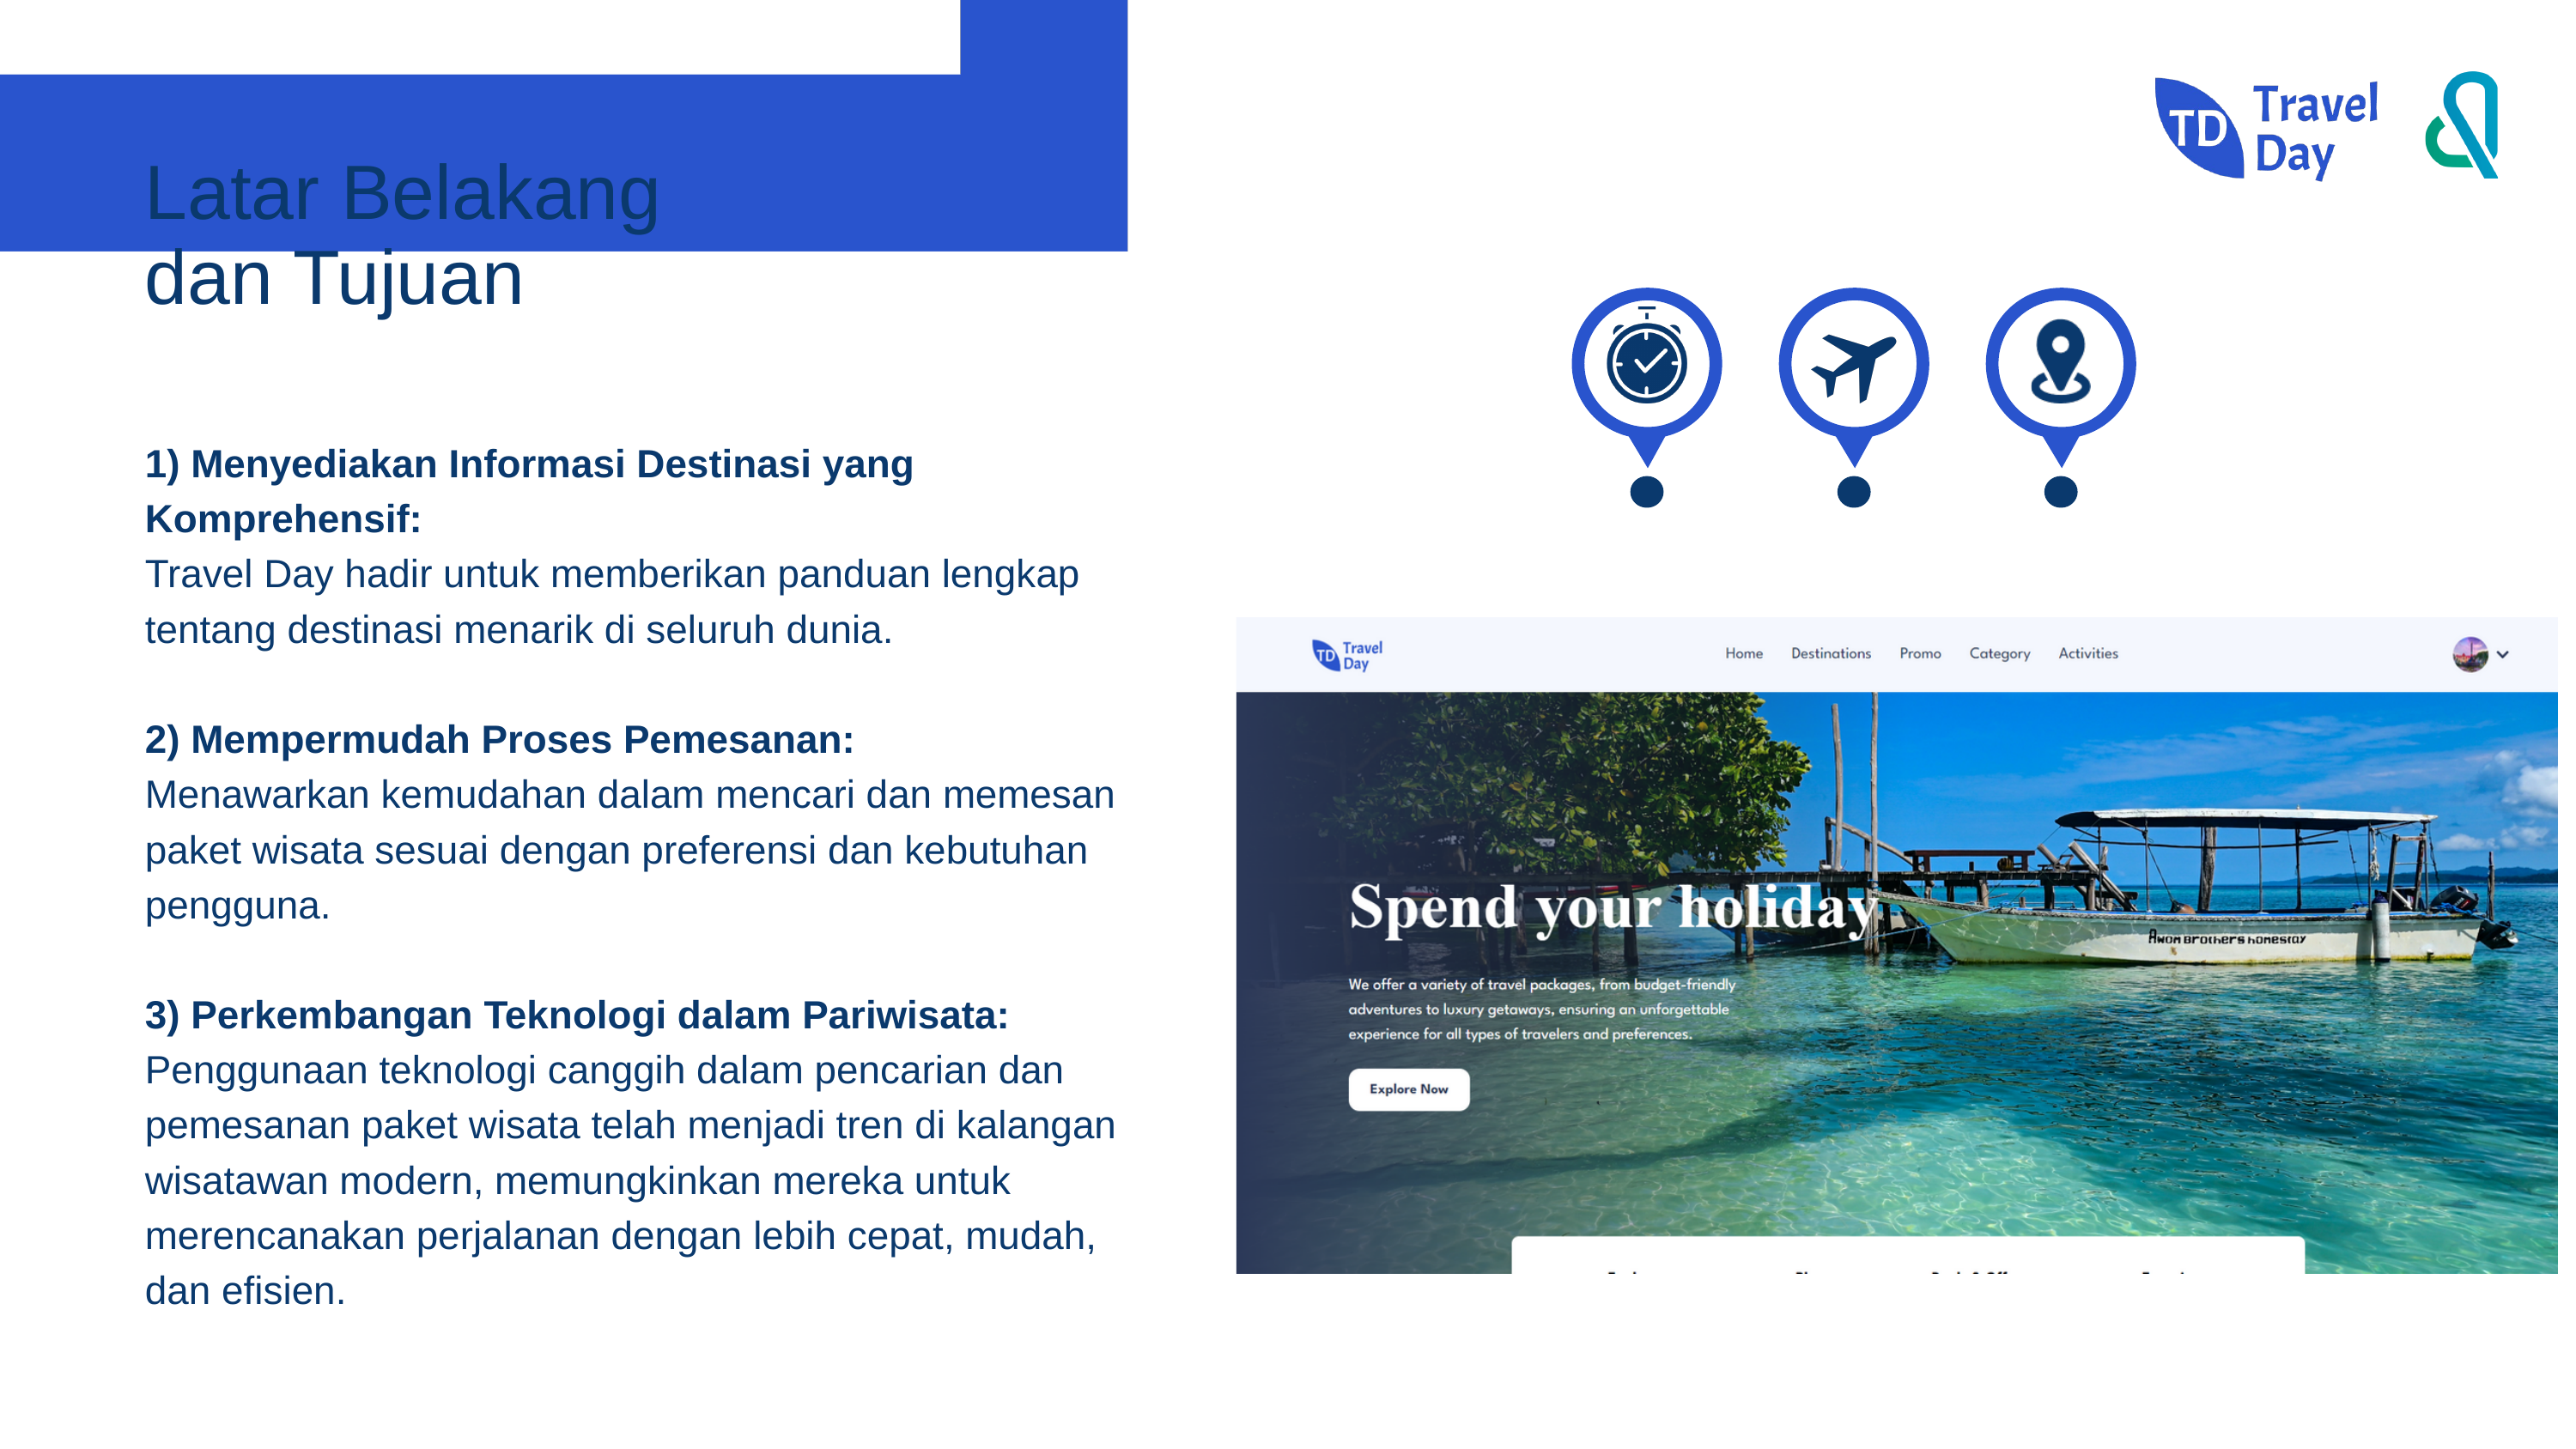

Latar Belakang dan Tujuan

1) Menyediakan Informasi Destinasi yang Komprehensif:
Travel Day hadir untuk memberikan panduan lengkap tentang destinasi menarik di seluruh dunia.

2) Mempermudah Proses Pemesanan:
Menawarkan kemudahan dalam mencari dan memesan paket wisata sesuai dengan preferensi dan kebutuhan pengguna.

3) Perkembangan Teknologi dalam Pariwisata: Penggunaan teknologi canggih dalam pencarian dan pemesanan paket wisata telah menjadi tren di kalangan wisatawan modern, memungkinkan mereka untuk merencanakan perjalanan dengan lebih cepat, mudah, dan efisien.